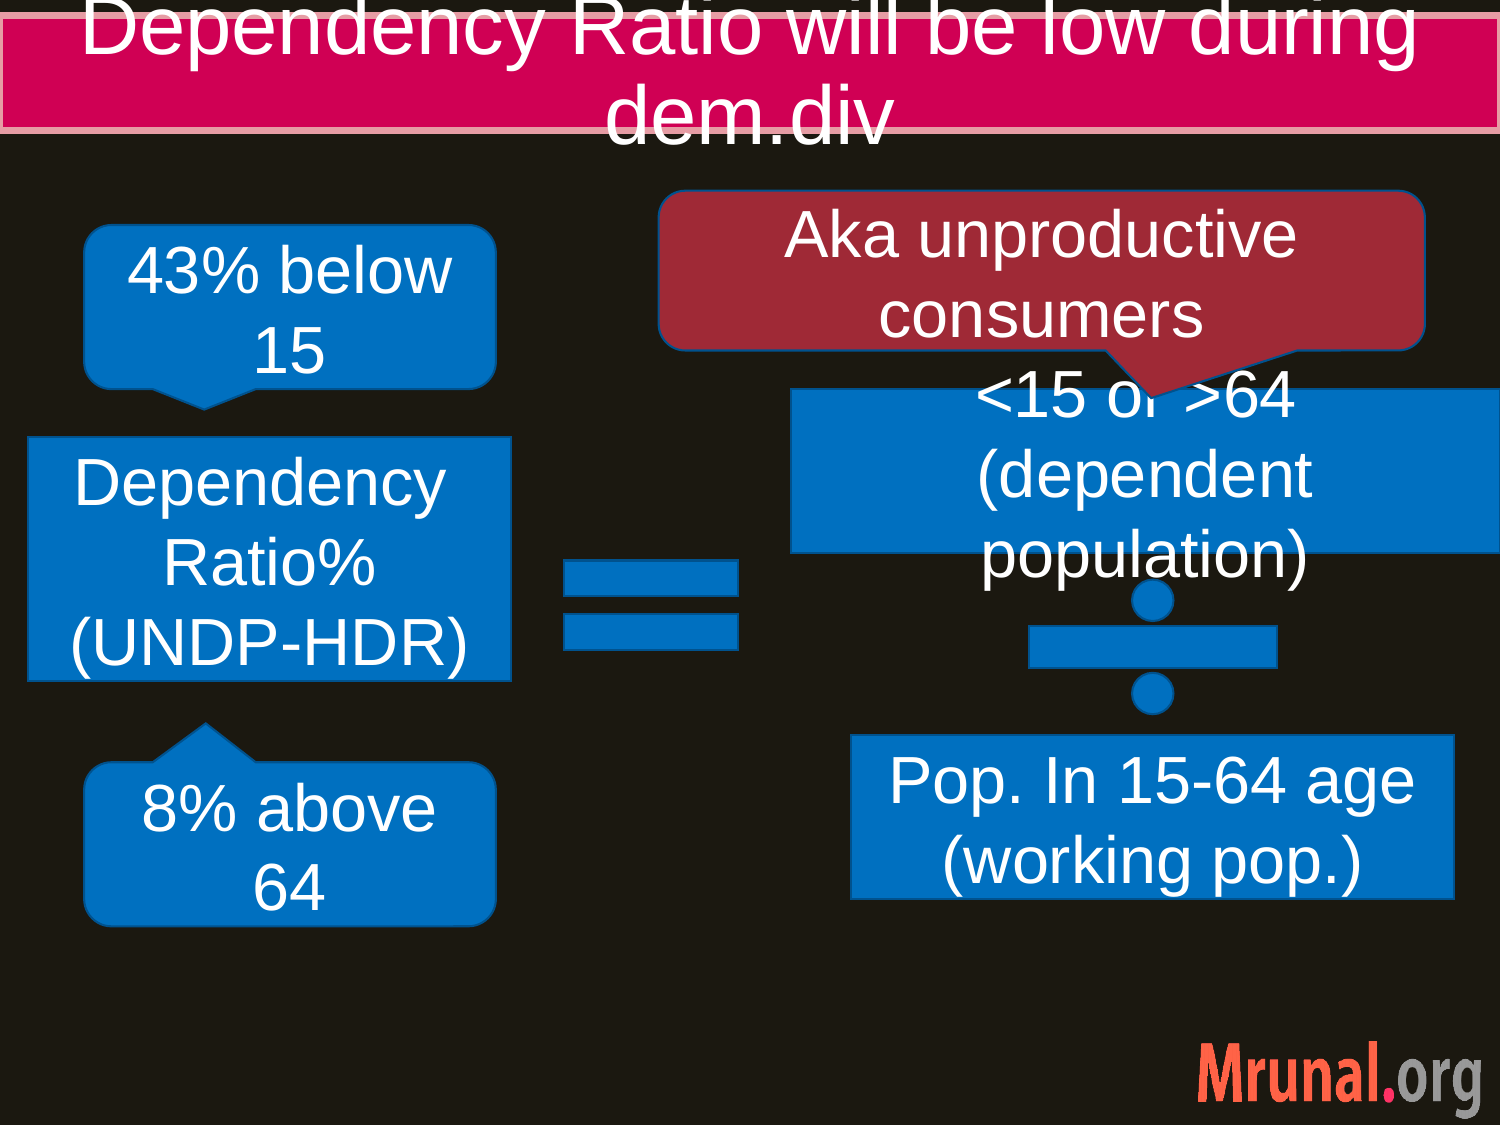

# Dependency Ratio will be low during dem.div
Aka unproductive consumers
43% below 15
<15 or >64
(dependent population)
Dependency
Ratio%
(UNDP-HDR)

Pop. In 15-64 age
(working pop.)
8% above 64